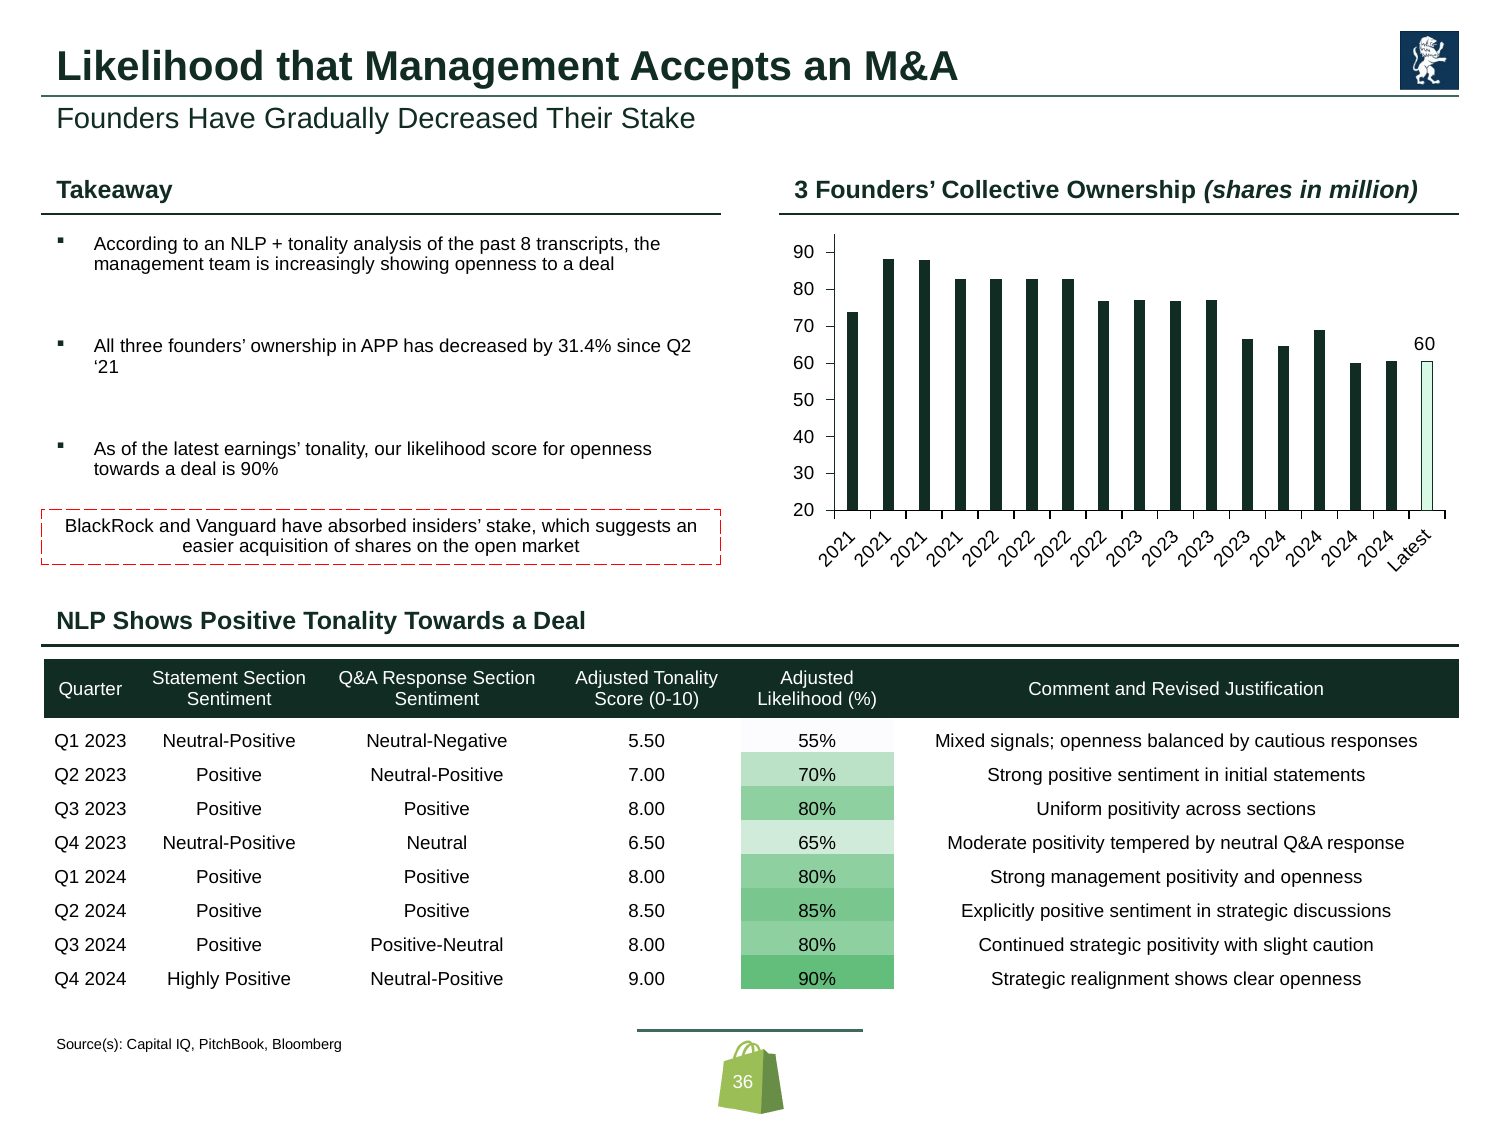

# Likelihood that Management Accepts an M&A
Founders Have Gradually Decreased Their Stake
Takeaway
3 Founders’ Collective Ownership (shares in million)
According to an NLP + tonality analysis of the past 8 transcripts, the management team is increasingly showing openness to a deal

All three founders’ ownership in APP has decreased by 31.4% since Q2 ‘21

As of the latest earnings’ tonality, our likelihood score for openness towards a deal is 90%

### Chart

| Category |  |
|---|---|
| 2021 | 73.957662 |
| 2021 | 88.135888 |
| 2021 | 87.956386 |
| 2021 | 82.703153 |
| 2022 | 82.703153 |
| 2022 | 82.703153 |
| 2022 | 82.703153 |
| 2022 | 76.894701 |
| 2023 | 77.05299 |
| 2023 | 76.965935 |
| 2023 | 77.04422500000001 |
| 2023 | 66.417204 |
| 2024 | 64.668757 |
| 2024 | 68.946592 |
| 2024 | 60.005553000000006 |
| 2024 | 60.556045999999995 |
| Latest | 60.467757000000006 |
BlackRock and Vanguard have absorbed insiders’ stake, which suggests an easier acquisition of shares on the open market
NLP Shows Positive Tonality Towards a Deal
| Quarter | Statement Section Sentiment | Q&A Response Section Sentiment | Adjusted Tonality Score (0-10) | Adjusted Likelihood (%) | Comment and Revised Justification |
| --- | --- | --- | --- | --- | --- |
| Q1 2023 | Neutral-Positive | Neutral-Negative | 5.50 | 55% | Mixed signals; openness balanced by cautious responses |
| Q2 2023 | Positive | Neutral-Positive | 7.00 | 70% | Strong positive sentiment in initial statements |
| Q3 2023 | Positive | Positive | 8.00 | 80% | Uniform positivity across sections |
| Q4 2023 | Neutral-Positive | Neutral | 6.50 | 65% | Moderate positivity tempered by neutral Q&A response |
| Q1 2024 | Positive | Positive | 8.00 | 80% | Strong management positivity and openness |
| Q2 2024 | Positive | Positive | 8.50 | 85% | Explicitly positive sentiment in strategic discussions |
| Q3 2024 | Positive | Positive-Neutral | 8.00 | 80% | Continued strategic positivity with slight caution |
| Q4 2024 | Highly Positive | Neutral-Positive | 9.00 | 90% | Strategic realignment shows clear openness |
Source(s): Capital IQ, PitchBook, Bloomberg